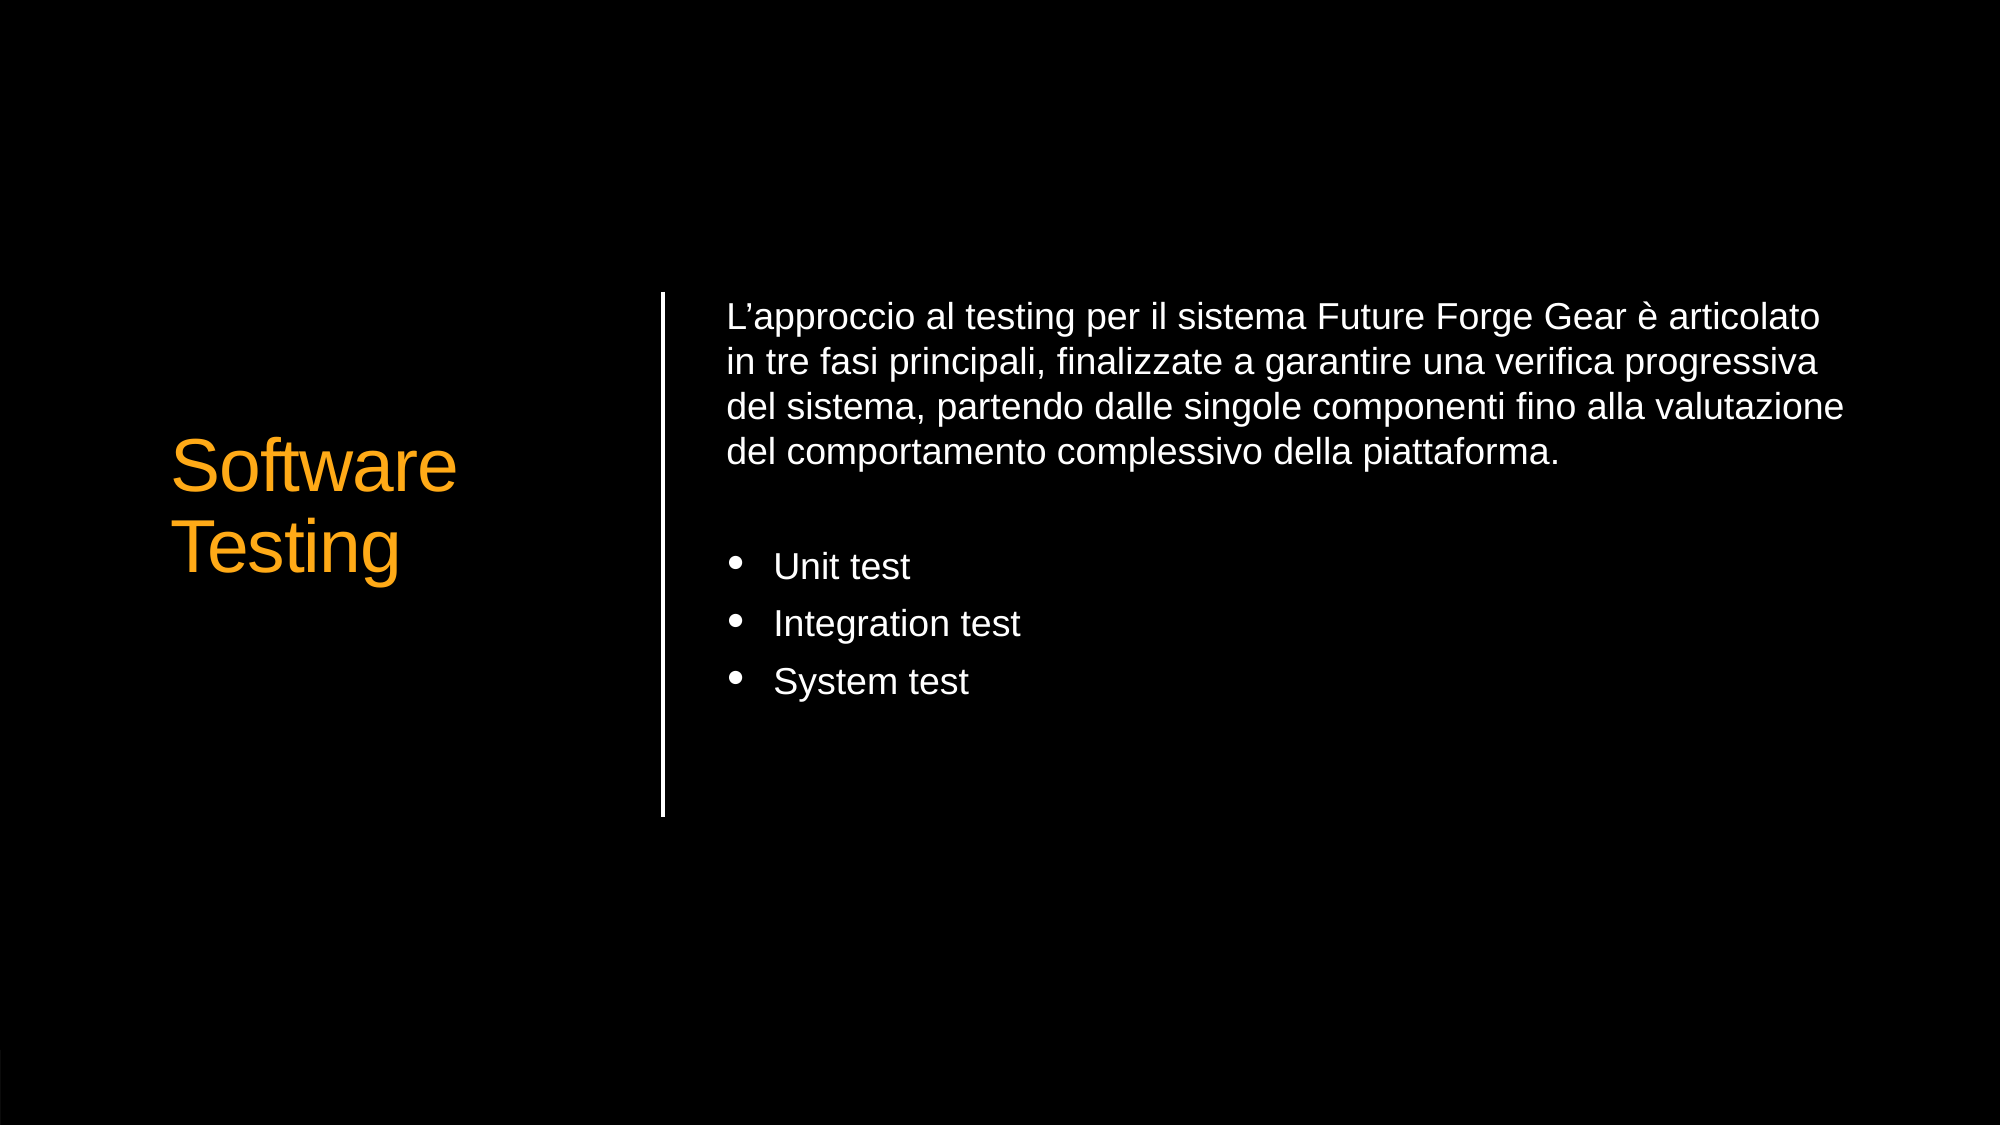

Software Testing​

L’approccio al testing per il sistema Future Forge Gear è articolato in tre fasi principali, finalizzate a garantire una verifica progressiva del sistema, partendo dalle singole componenti fino alla valutazione del comportamento complessivo della piattaforma.

Unit test
Integration test
System test